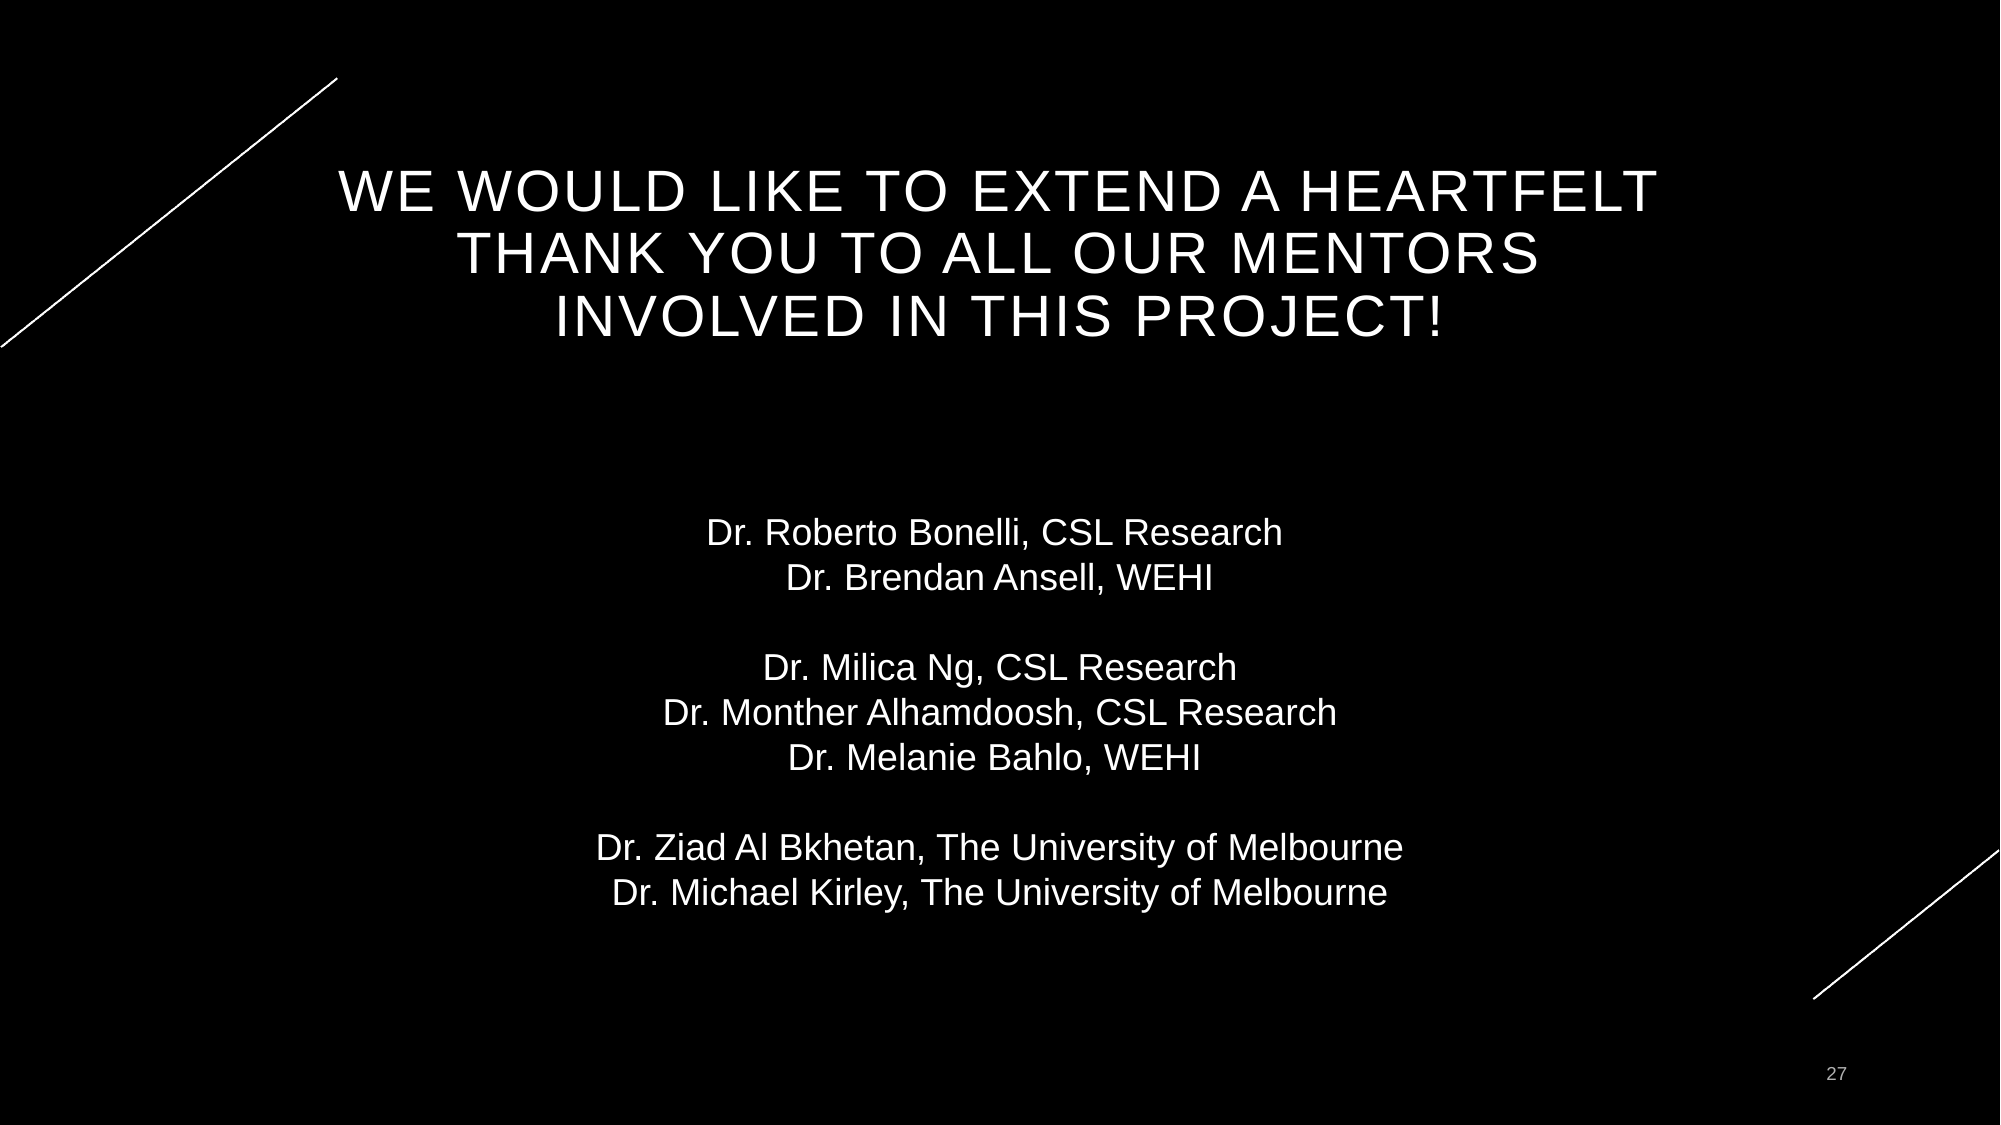

# We would like to extend a heartfelt thank you to all our mentors involved in this project!
Dr. Roberto Bonelli, CSL Research
Dr. Brendan Ansell, WEHI

Dr. Milica Ng, CSL Research
Dr. Monther Alhamdoosh, CSL Research
Dr. Melanie Bahlo, WEHI

Dr. Ziad Al Bkhetan, The University of Melbourne
Dr. Michael Kirley, The University of Melbourne

27